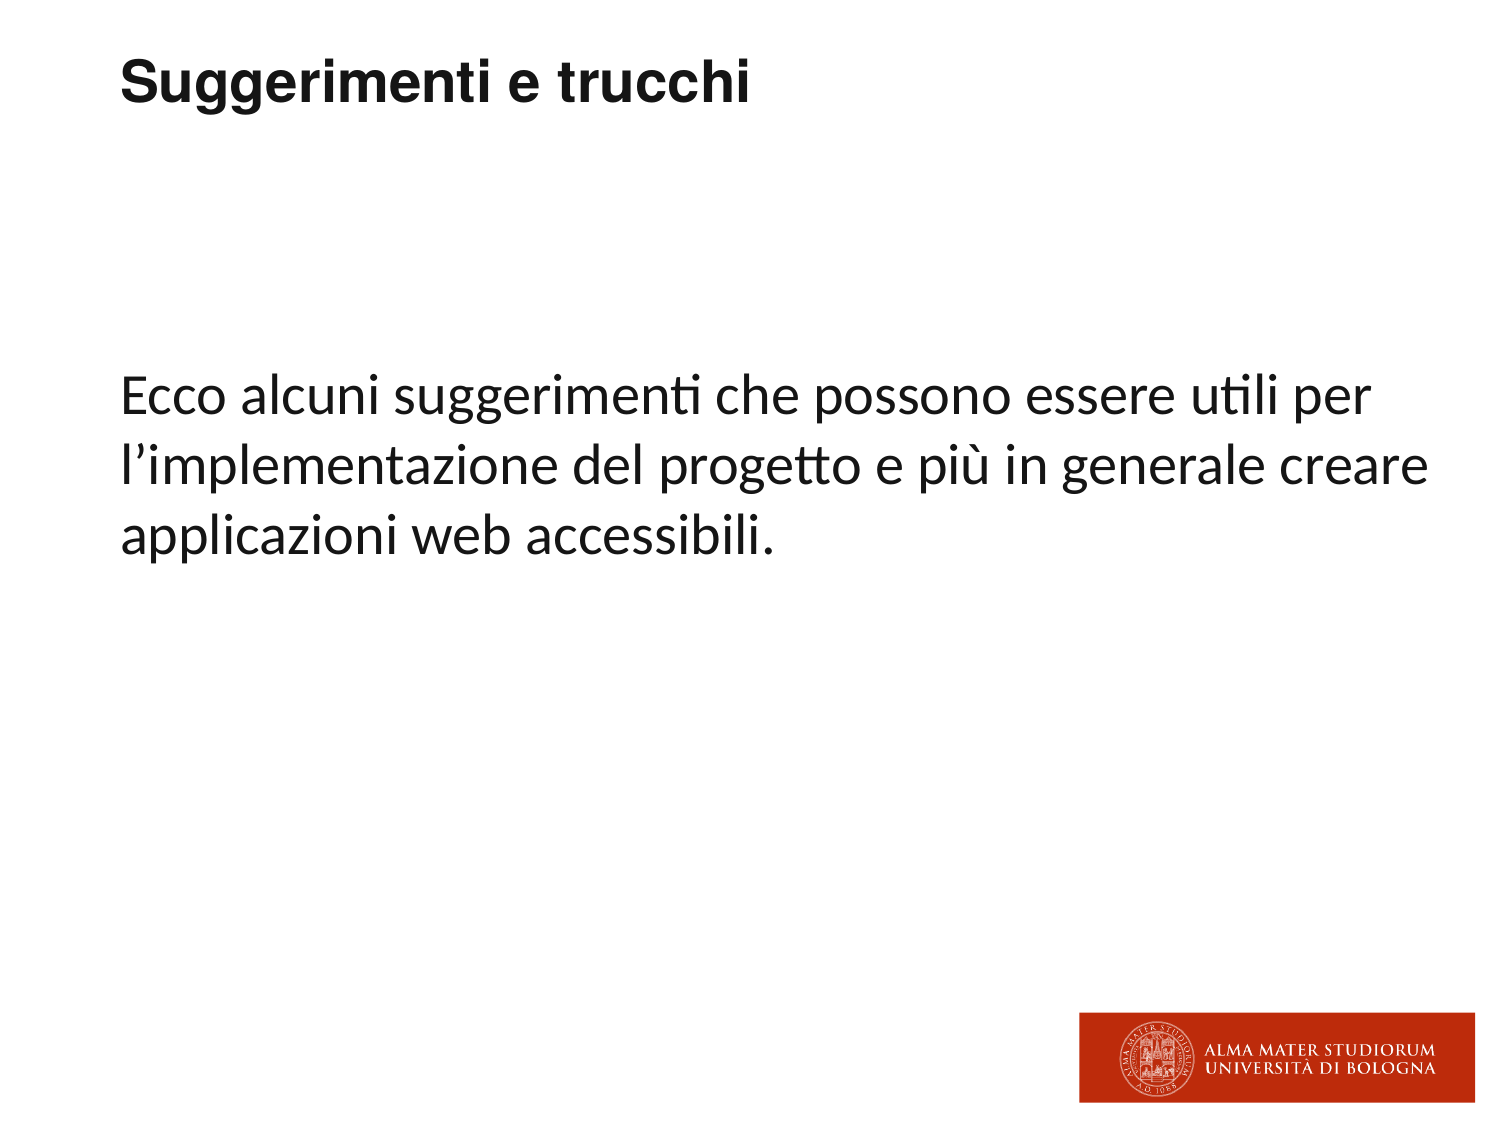

# Suggerimenti e trucchi
Ecco alcuni suggerimenti che possono essere utili per l’implementazione del progetto e più in generale creare applicazioni web accessibili.